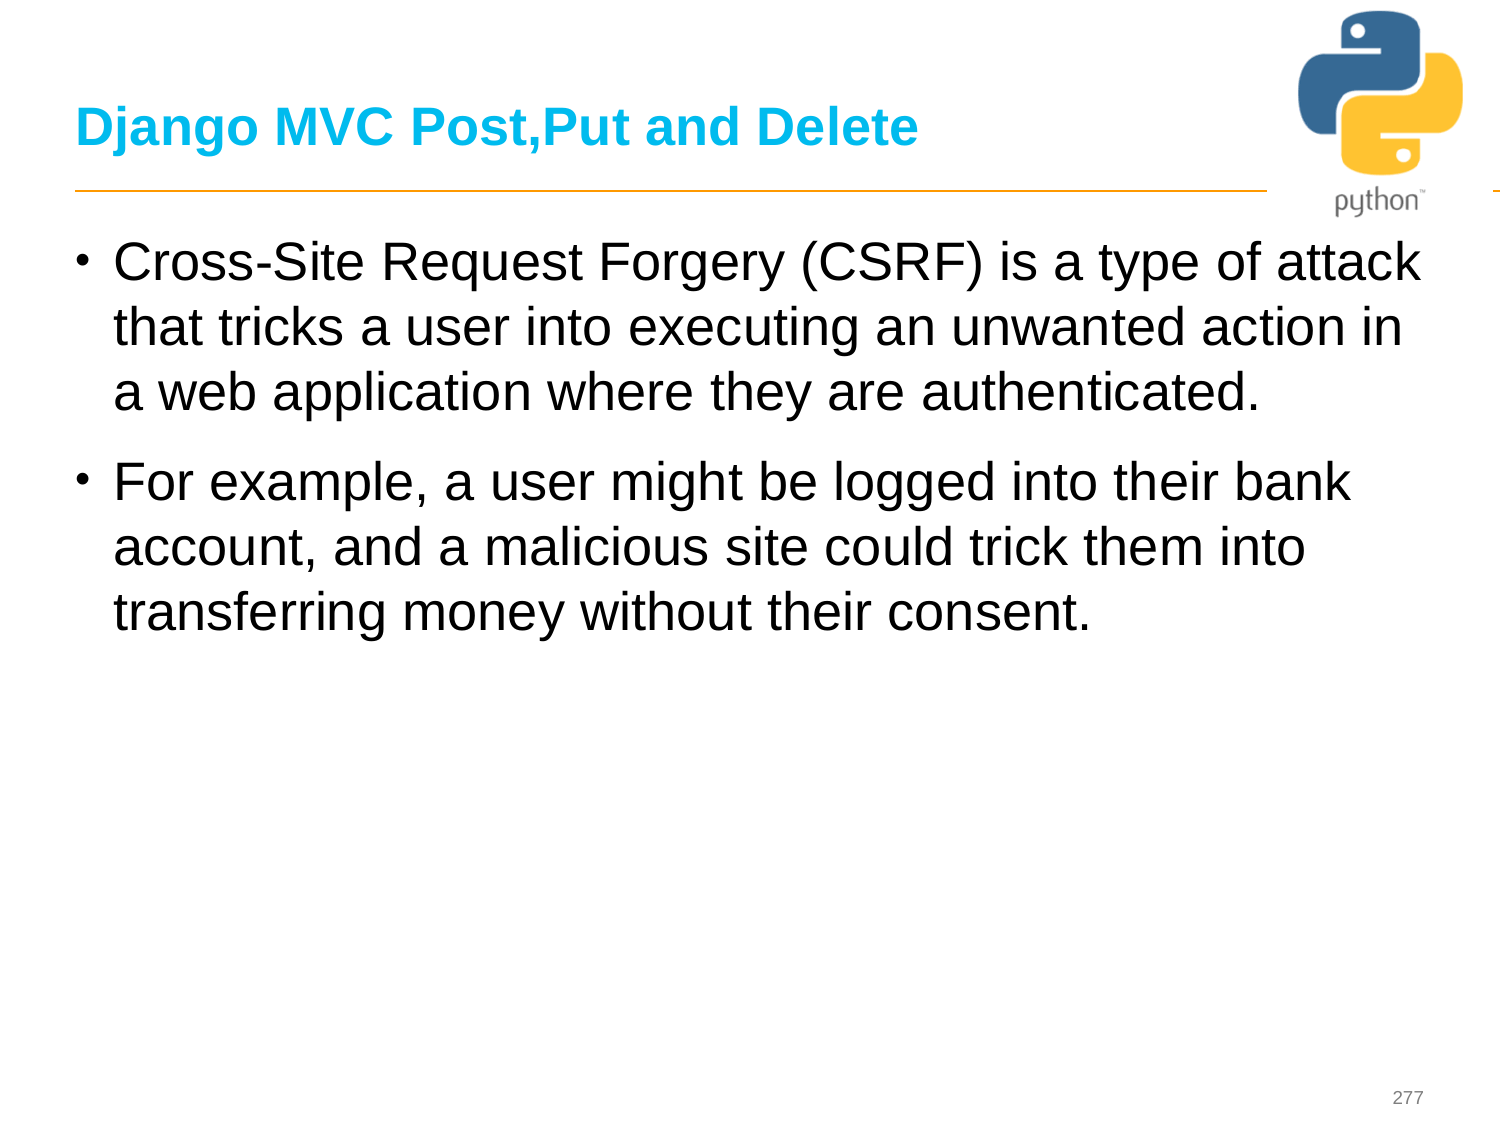

# Django MVC Post,Put and Delete
Cross-Site Request Forgery (CSRF) is a type of attack that tricks a user into executing an unwanted action in a web application where they are authenticated.
For example, a user might be logged into their bank account, and a malicious site could trick them into transferring money without their consent.